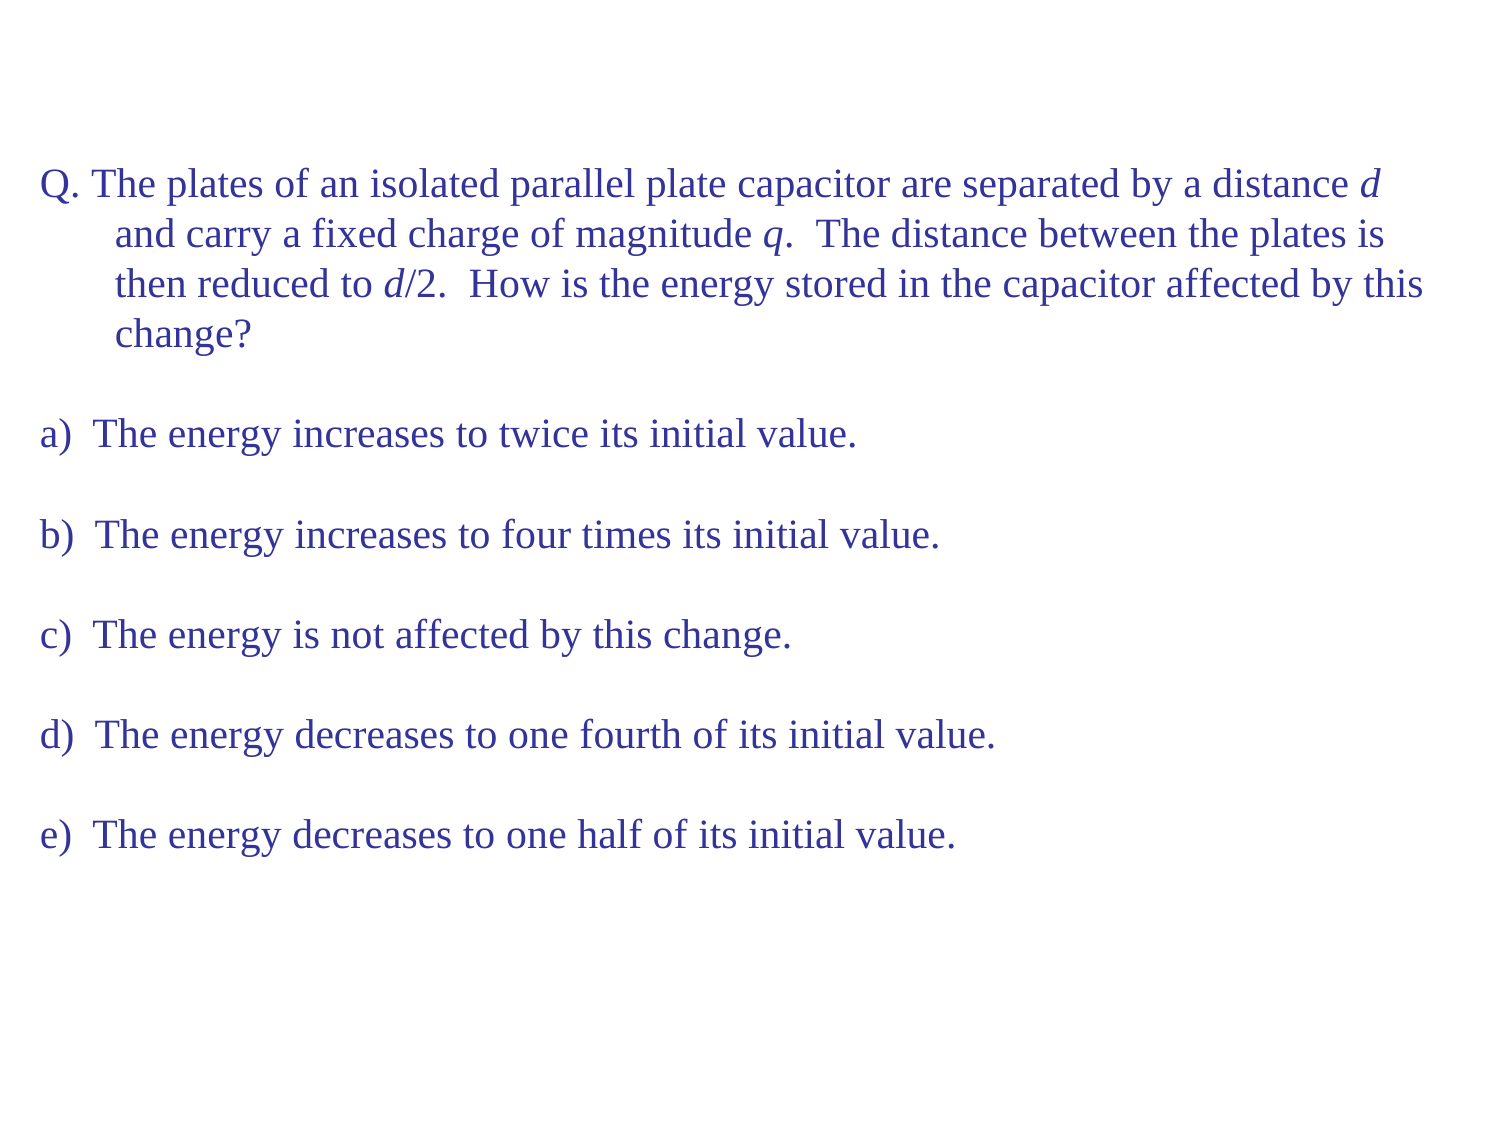

Q. The plates of an isolated parallel plate capacitor are separated by a distance d and carry a fixed charge of magnitude q.  The distance between the plates is then reduced to d/2.  How is the energy stored in the capacitor affected by this change?

The energy increases to twice its initial value.

The energy increases to four times its initial value.

The energy is not affected by this change.

The energy decreases to one fourth of its initial value.

The energy decreases to one half of its initial value.